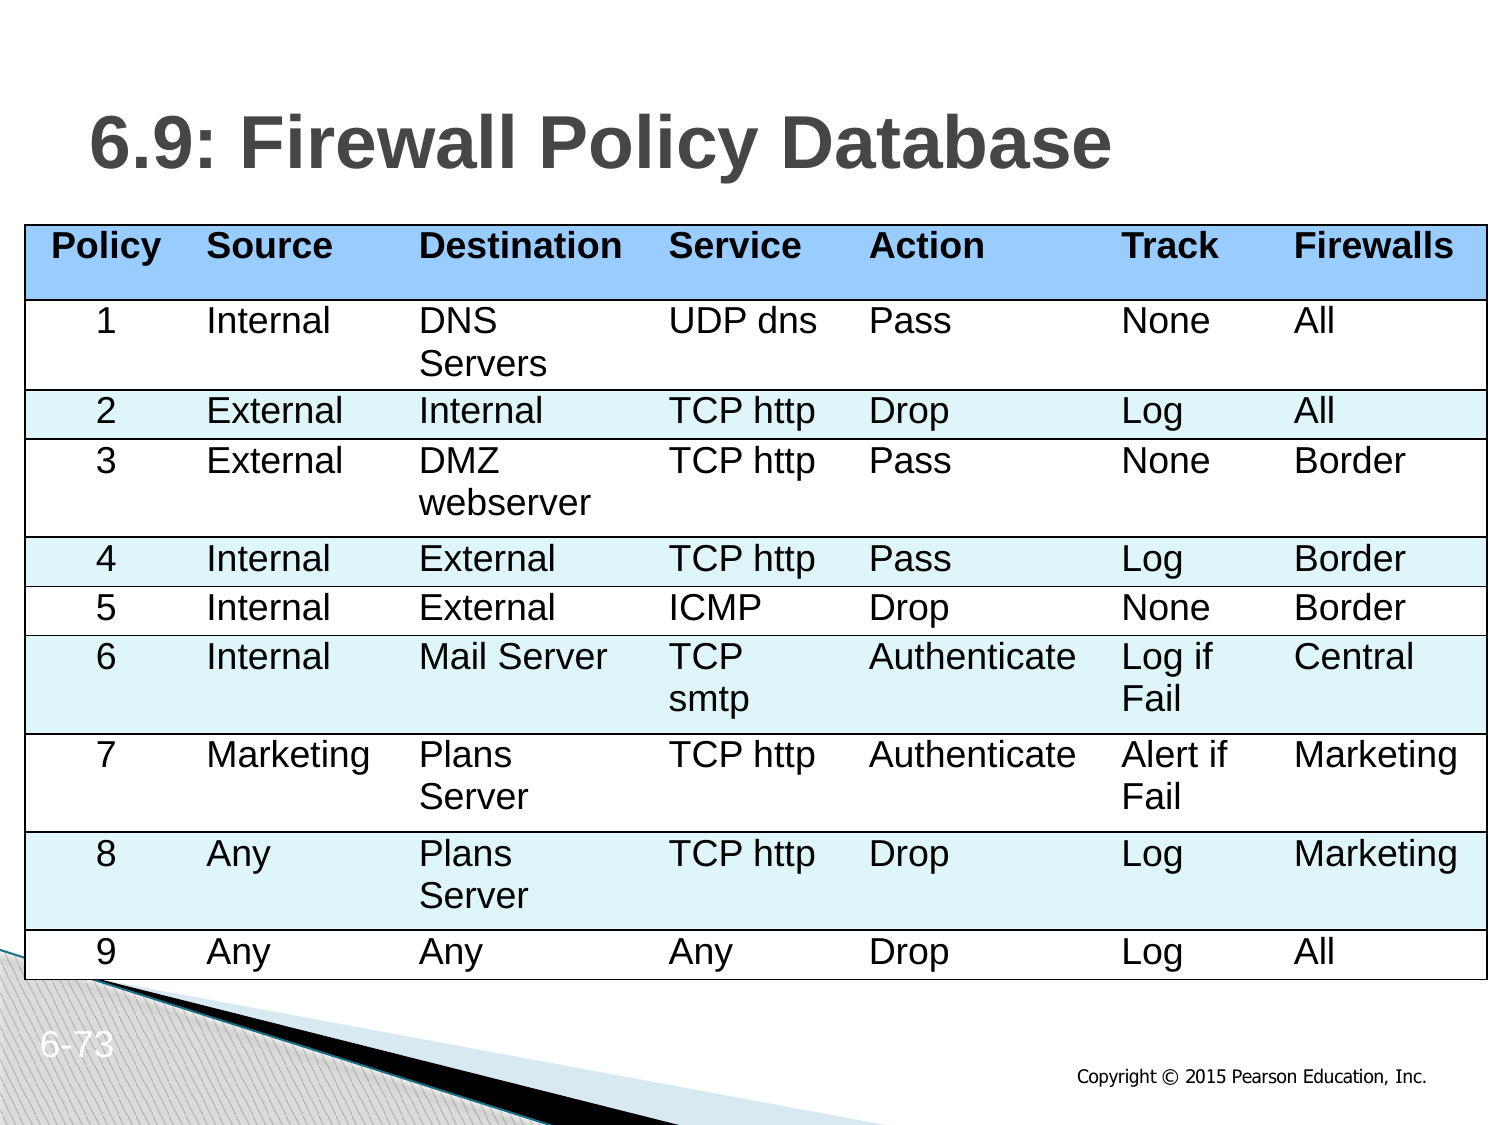

# 6.9: Firewall Policy Database
| Policy | Source | Destination | Service | Action | Track | Firewalls |
| --- | --- | --- | --- | --- | --- | --- |
| 1 | Internal | DNS Servers | UDP dns | Pass | None | All |
| 2 | External | Internal | TCP http | Drop | Log | All |
| 3 | External | DMZ webserver | TCP http | Pass | None | Border |
| 4 | Internal | External | TCP http | Pass | Log | Border |
| 5 | Internal | External | ICMP | Drop | None | Border |
| 6 | Internal | Mail Server | TCP smtp | Authenticate | Log if Fail | Central |
| 7 | Marketing | Plans Server | TCP http | Authenticate | Alert if Fail | Marketing |
| 8 | Any | Plans Server | TCP http | Drop | Log | Marketing |
| 9 | Any | Any | Any | Drop | Log | All |
6-73